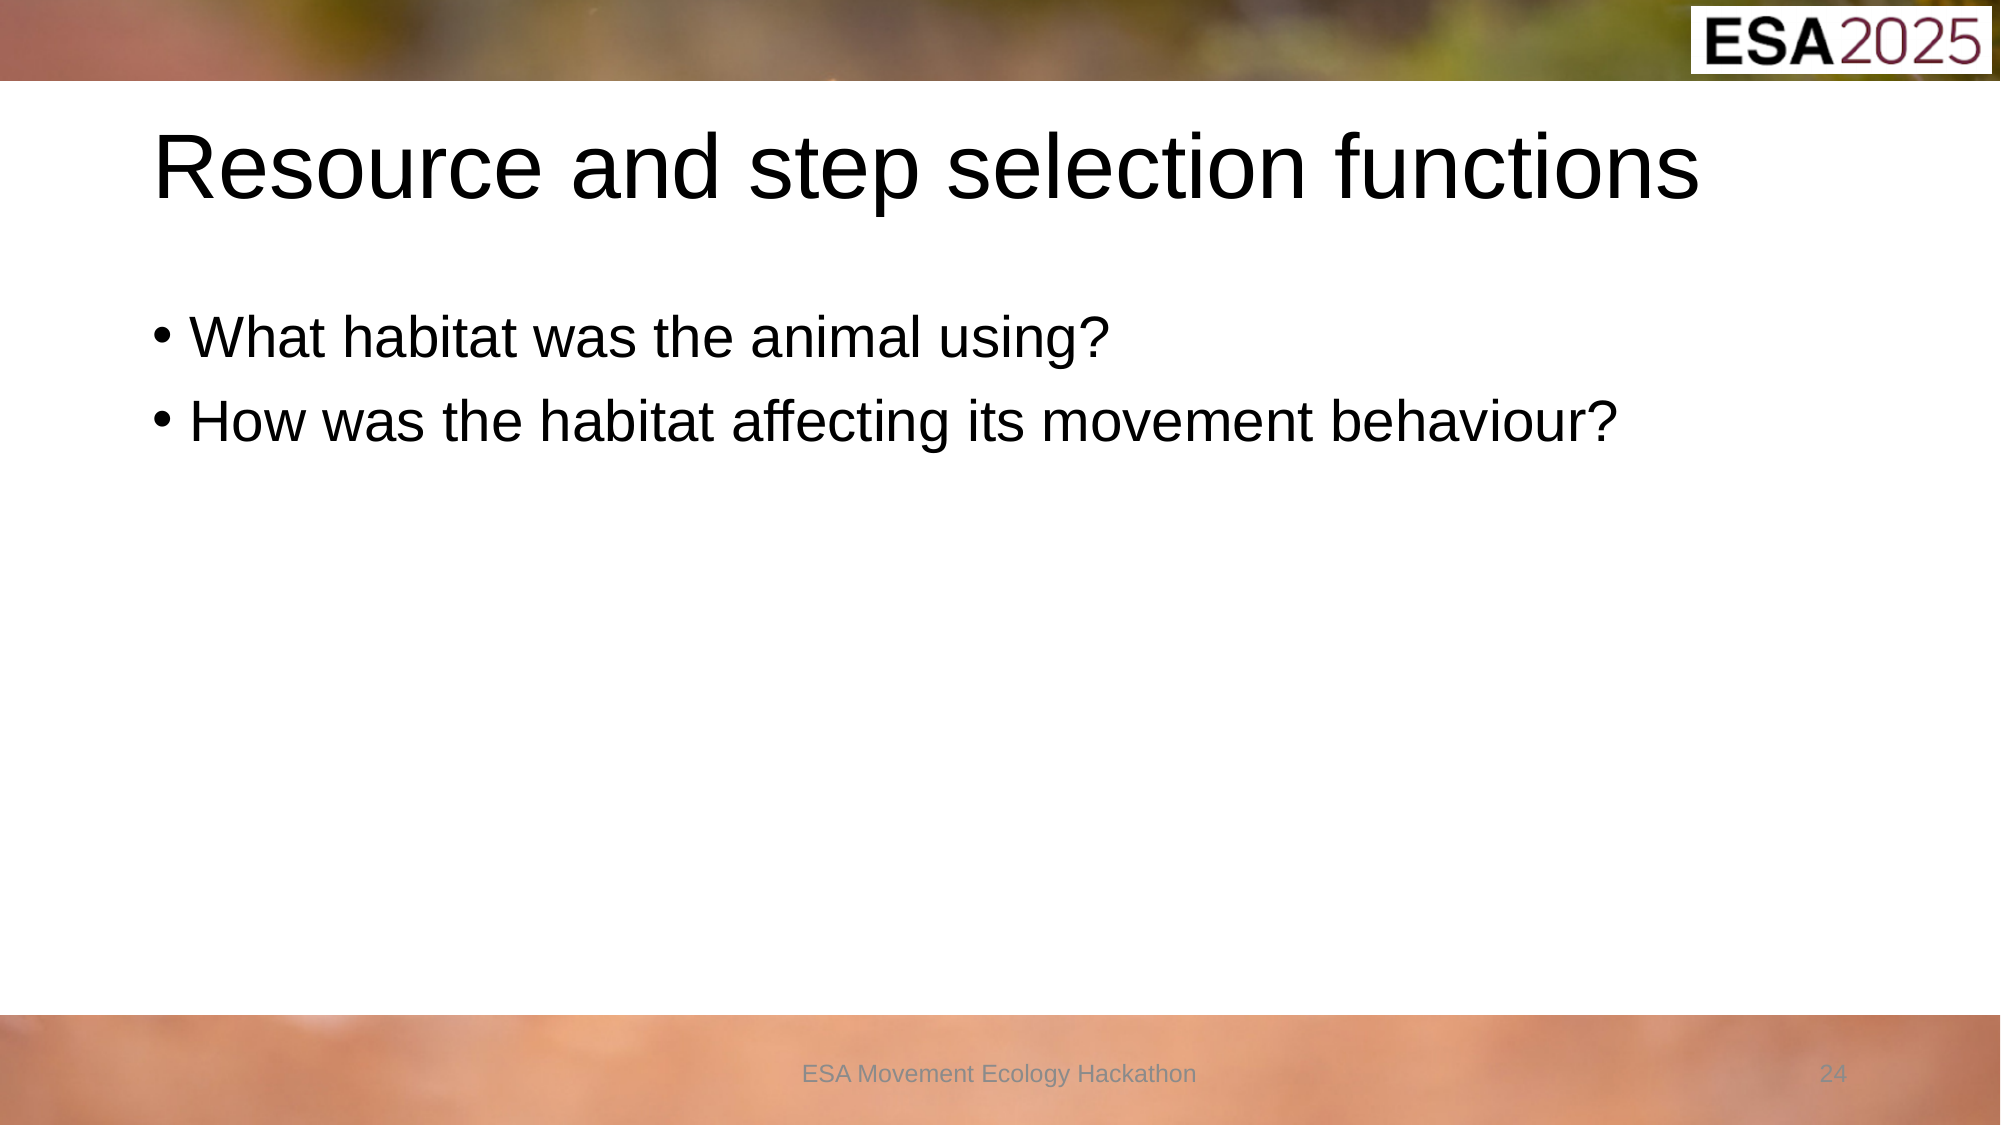

# Resource and step selection functions
What habitat was the animal using?
How was the habitat affecting its movement behaviour?
ESA Movement Ecology Hackathon
24